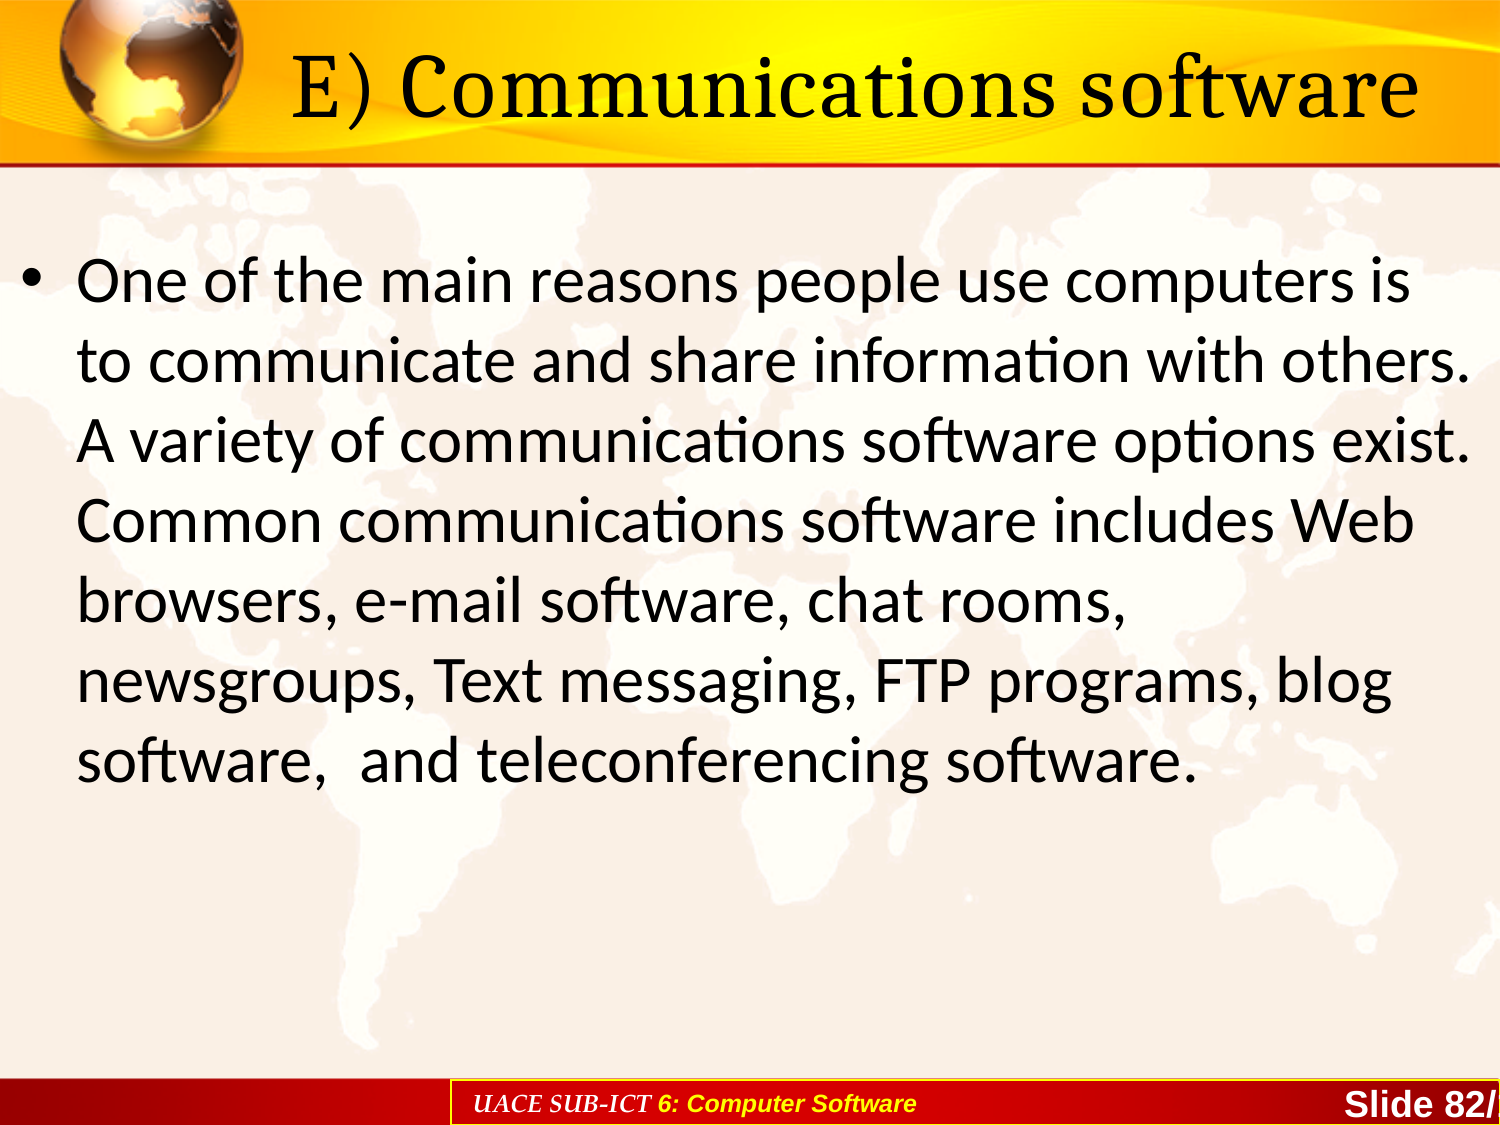

# E) Communications software
One of the main reasons people use computers is to communicate and share information with others. A variety of communications software options exist. Common communications software includes Web browsers, e-mail software, chat rooms, newsgroups, Text messaging, FTP programs, blog software,  and teleconferencing software.